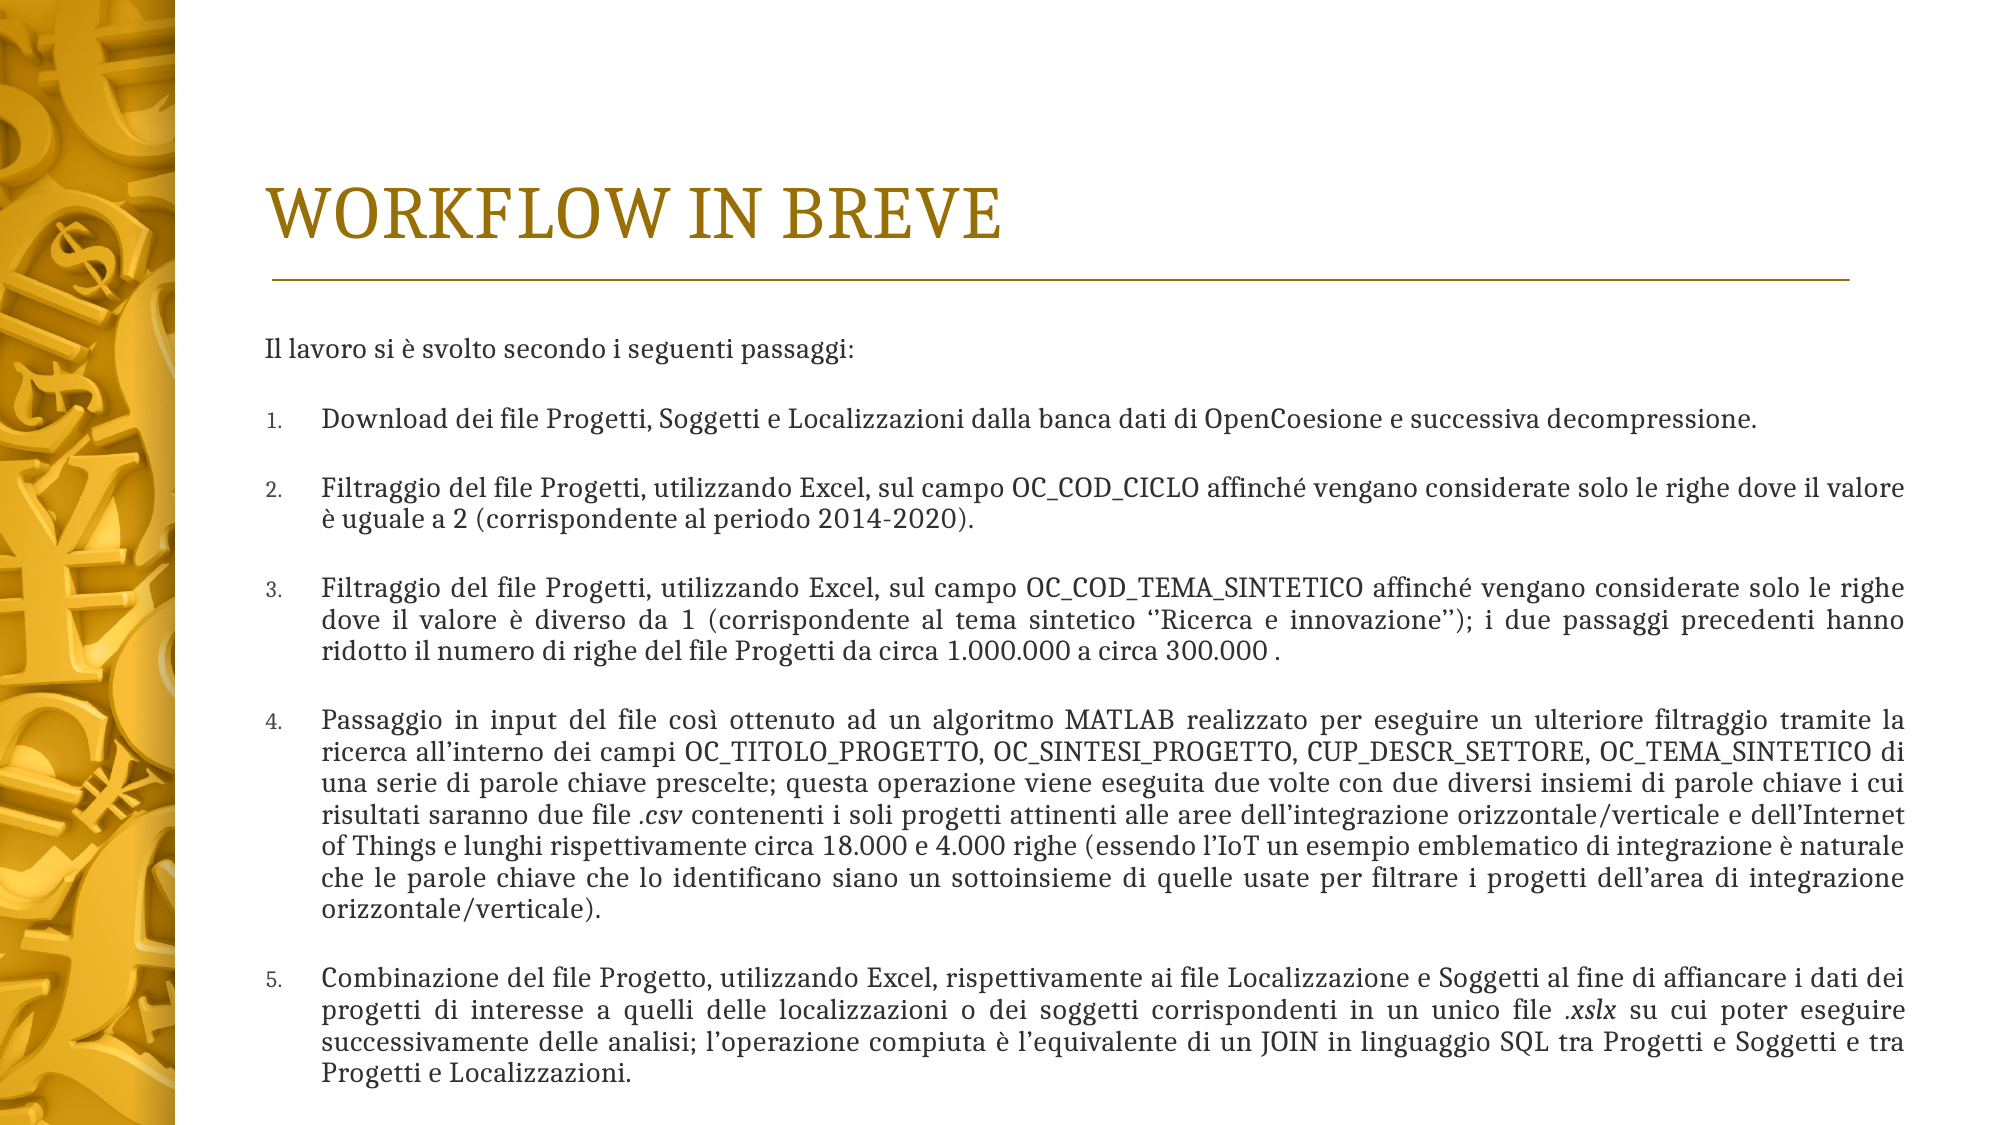

# WORKFLOW IN BREVE
Il lavoro si è svolto secondo i seguenti passaggi:
Download dei file Progetti, Soggetti e Localizzazioni dalla banca dati di OpenCoesione e successiva decompressione.
Filtraggio del file Progetti, utilizzando Excel, sul campo OC_COD_CICLO affinché vengano considerate solo le righe dove il valore è uguale a 2 (corrispondente al periodo 2014-2020).
Filtraggio del file Progetti, utilizzando Excel, sul campo OC_COD_TEMA_SINTETICO affinché vengano considerate solo le righe dove il valore è diverso da 1 (corrispondente al tema sintetico ‘’Ricerca e innovazione’’); i due passaggi precedenti hanno ridotto il numero di righe del file Progetti da circa 1.000.000 a circa 300.000 .
Passaggio in input del file così ottenuto ad un algoritmo MATLAB realizzato per eseguire un ulteriore filtraggio tramite la ricerca all’interno dei campi OC_TITOLO_PROGETTO, OC_SINTESI_PROGETTO, CUP_DESCR_SETTORE, OC_TEMA_SINTETICO di una serie di parole chiave prescelte; questa operazione viene eseguita due volte con due diversi insiemi di parole chiave i cui risultati saranno due file .csv contenenti i soli progetti attinenti alle aree dell’integrazione orizzontale/verticale e dell’Internet of Things e lunghi rispettivamente circa 18.000 e 4.000 righe (essendo l’IoT un esempio emblematico di integrazione è naturale che le parole chiave che lo identificano siano un sottoinsieme di quelle usate per filtrare i progetti dell’area di integrazione orizzontale/verticale).
Combinazione del file Progetto, utilizzando Excel, rispettivamente ai file Localizzazione e Soggetti al fine di affiancare i dati dei progetti di interesse a quelli delle localizzazioni o dei soggetti corrispondenti in un unico file .xslx su cui poter eseguire successivamente delle analisi; l’operazione compiuta è l’equivalente di un JOIN in linguaggio SQL tra Progetti e Soggetti e tra Progetti e Localizzazioni.